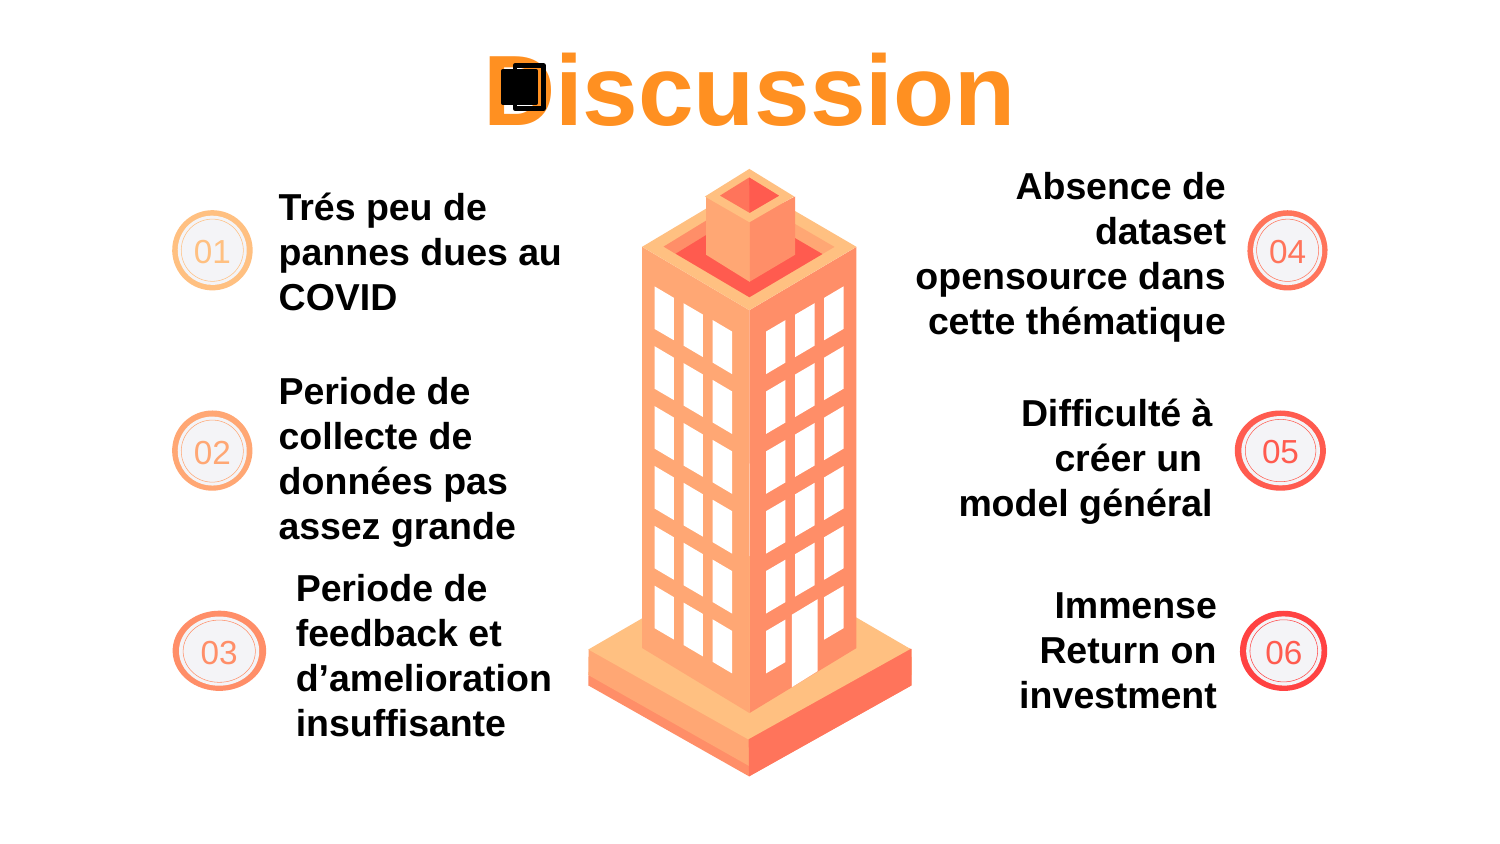

Discussion

01
Trés peu de pannes dues au COVID

04
Absence de dataset opensource dans cette thématique

02
Periode de collecte de données pas assez grande

05
Difficulté à créer un  model général

03
Periode de feedback et d’amelioration insuffisante

06
Immense Return on investment